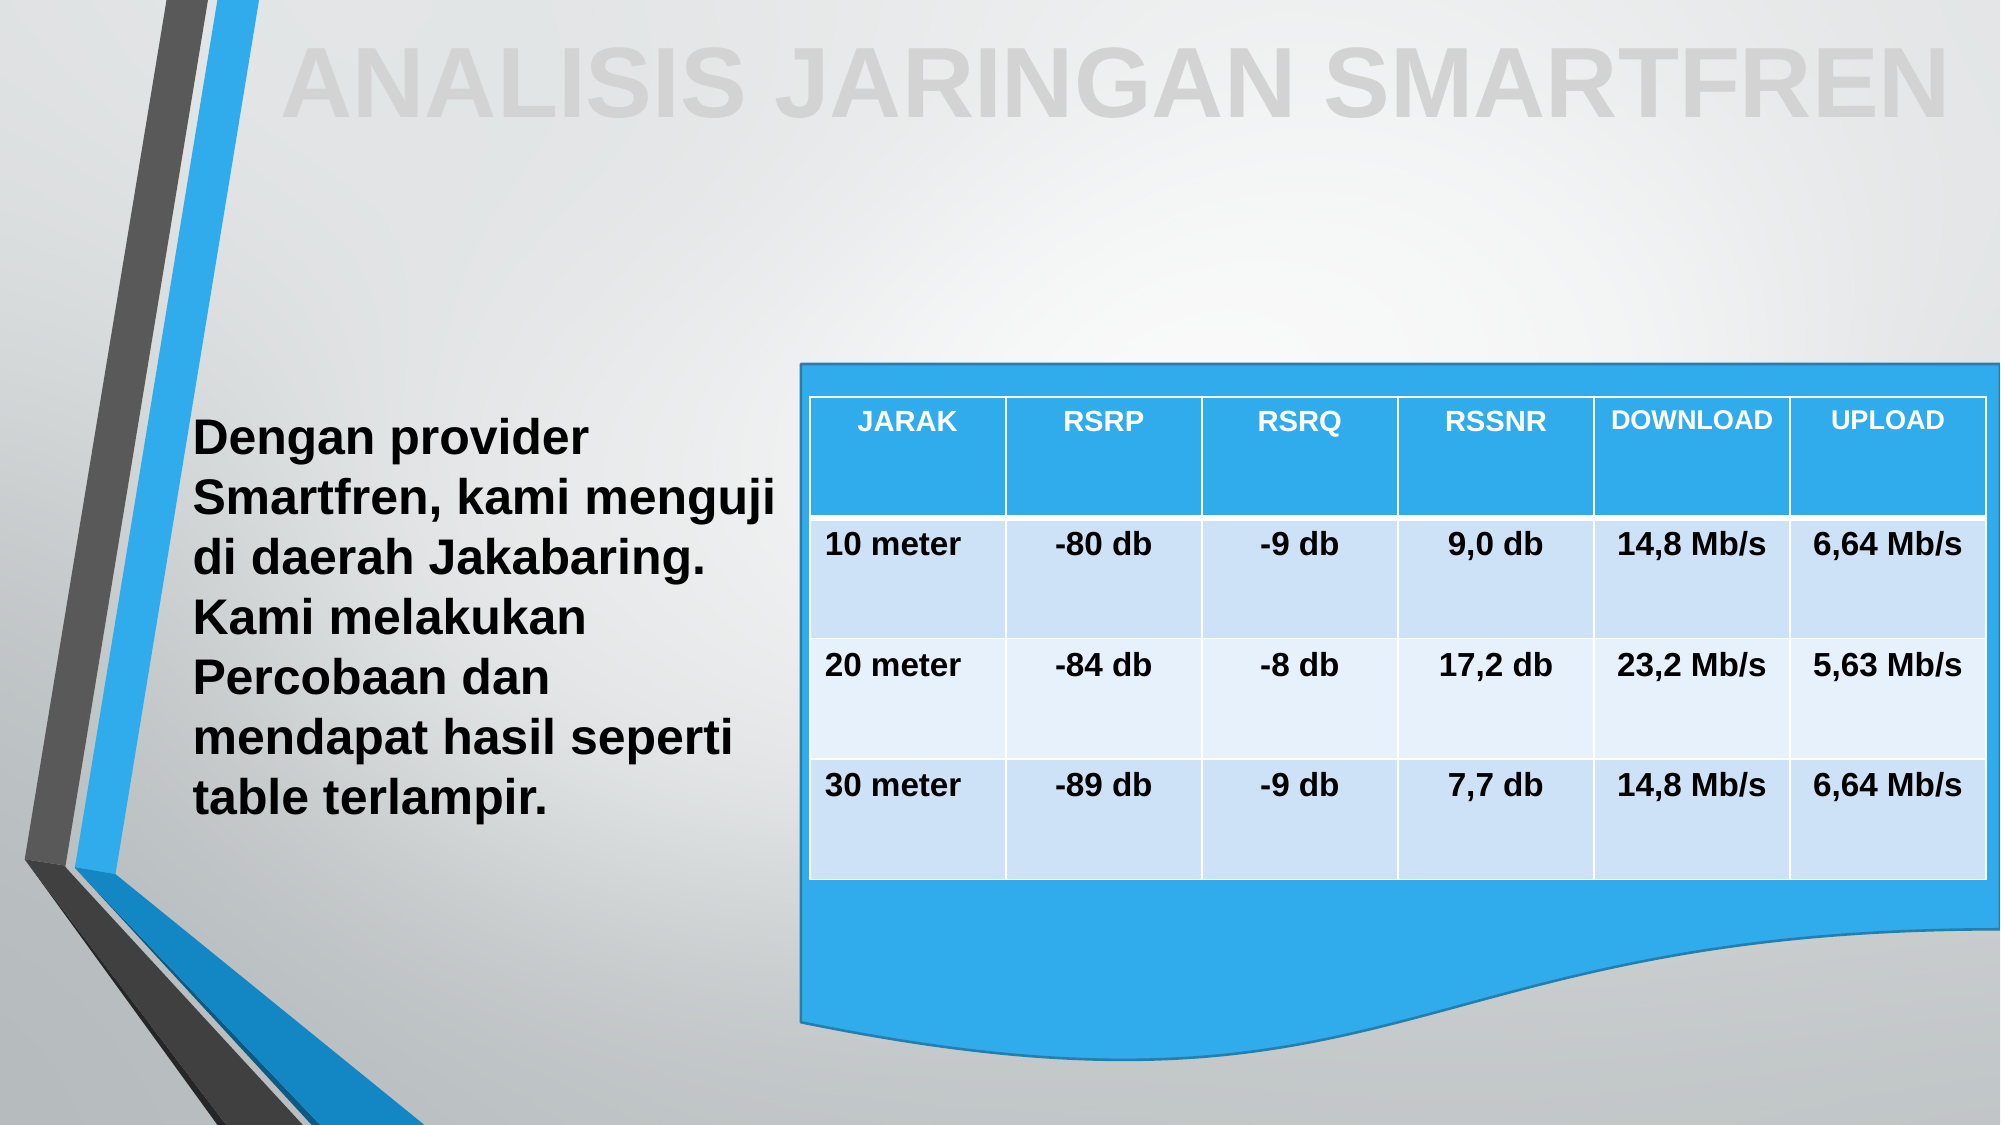

ANALISIS JARINGAN SMARTFREN

Dengan provider Smartfren, kami menguji di daerah Jakabaring. Kami melakukan Percobaan dan mendapat hasil seperti table terlampir.
| JARAK | RSRP | RSRQ | RSSNR | DOWNLOAD | UPLOAD |
| --- | --- | --- | --- | --- | --- |
| 10 meter | -80 db | -9 db | 9,0 db | 14,8 Mb/s | 6,64 Mb/s |
| 20 meter | -84 db | -8 db | 17,2 db | 23,2 Mb/s | 5,63 Mb/s |
| 30 meter | -89 db | -9 db | 7,7 db | 14,8 Mb/s | 6,64 Mb/s |